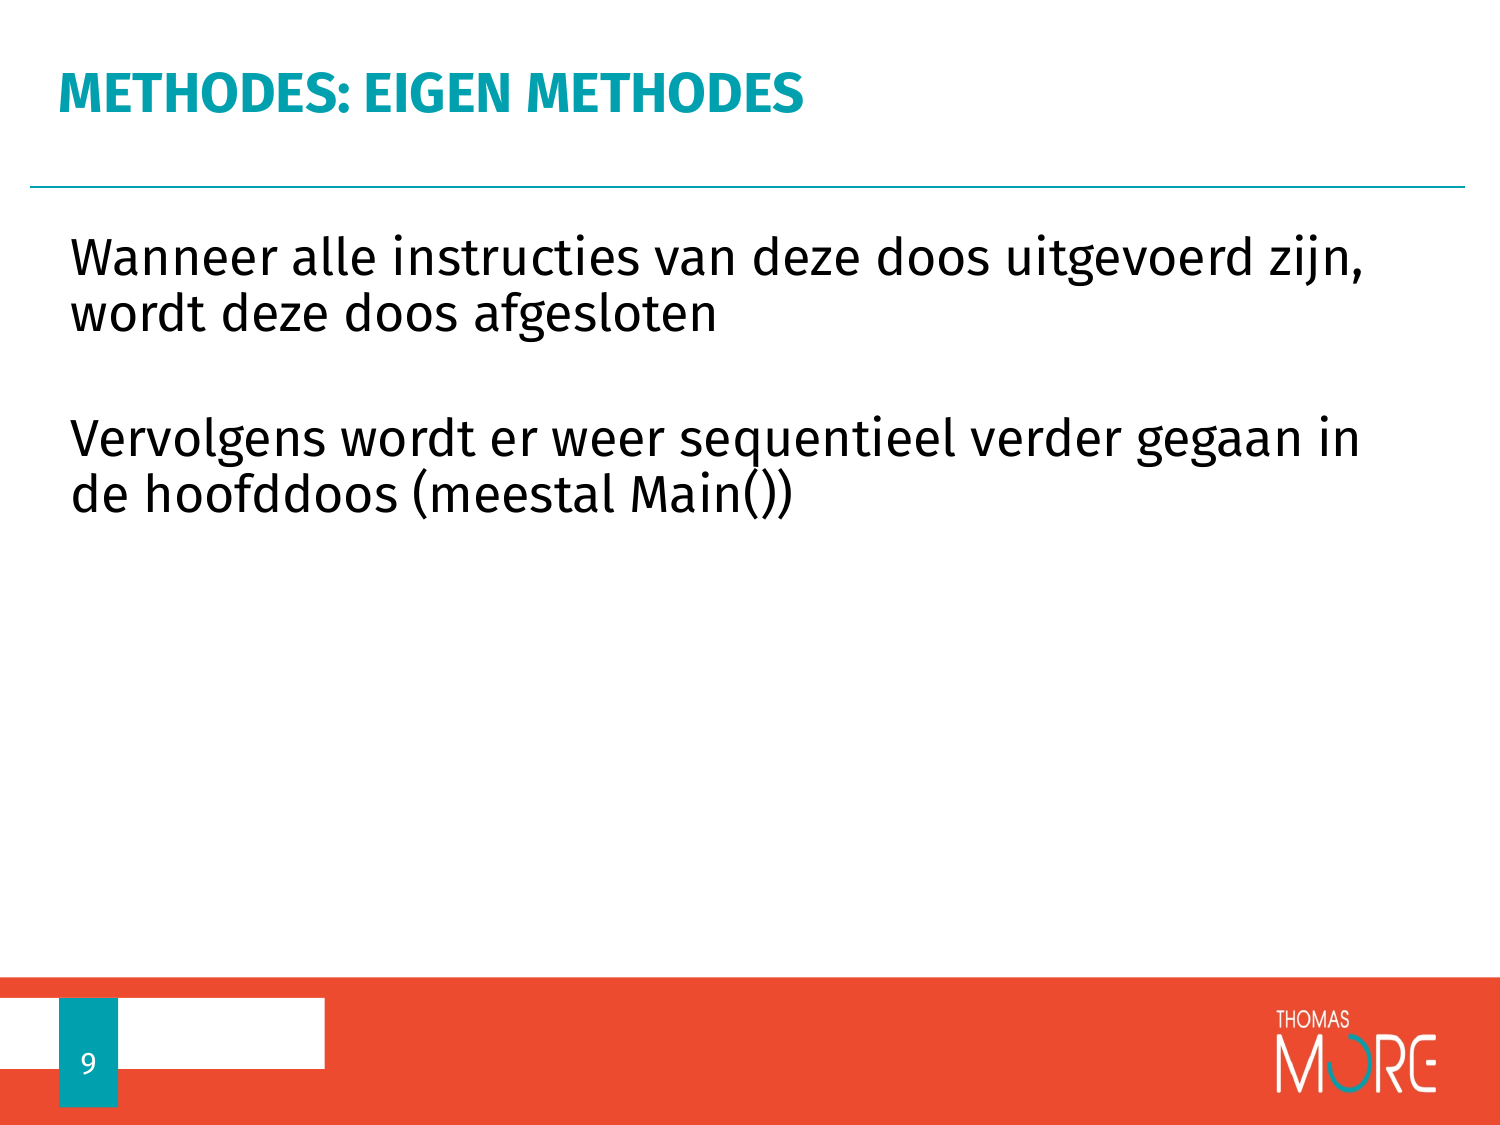

# METHODES: EIGEN METHODES
Wanneer alle instructies van deze doos uitgevoerd zijn, wordt deze doos afgesloten

Vervolgens wordt er weer sequentieel verder gegaan in de hoofddoos (meestal Main())

9